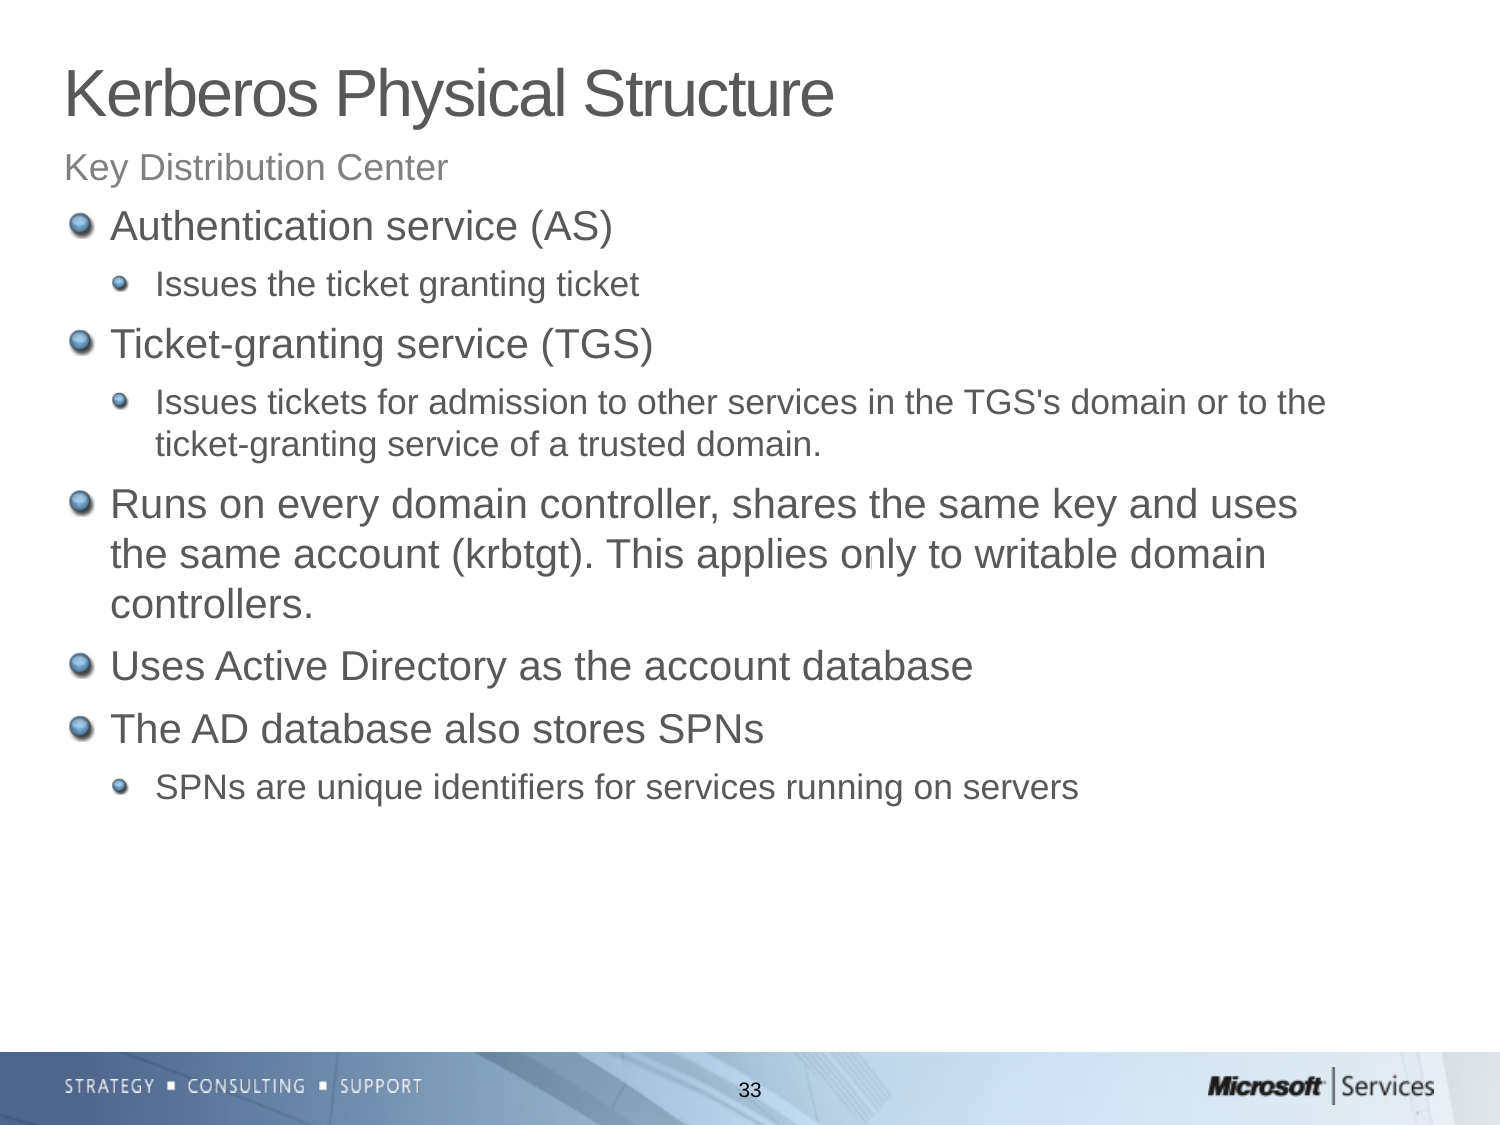

# Kerberos Physical Structure
Key Distribution Center
Authentication service (AS)
Issues the ticket granting ticket
Ticket-granting service (TGS)
Issues tickets for admission to other services in the TGS's domain or to the ticket-granting service of a trusted domain.
Runs on every domain controller, shares the same key and uses the same account (krbtgt). This applies only to writable domain controllers.
Uses Active Directory as the account database
The AD database also stores SPNs
SPNs are unique identifiers for services running on servers